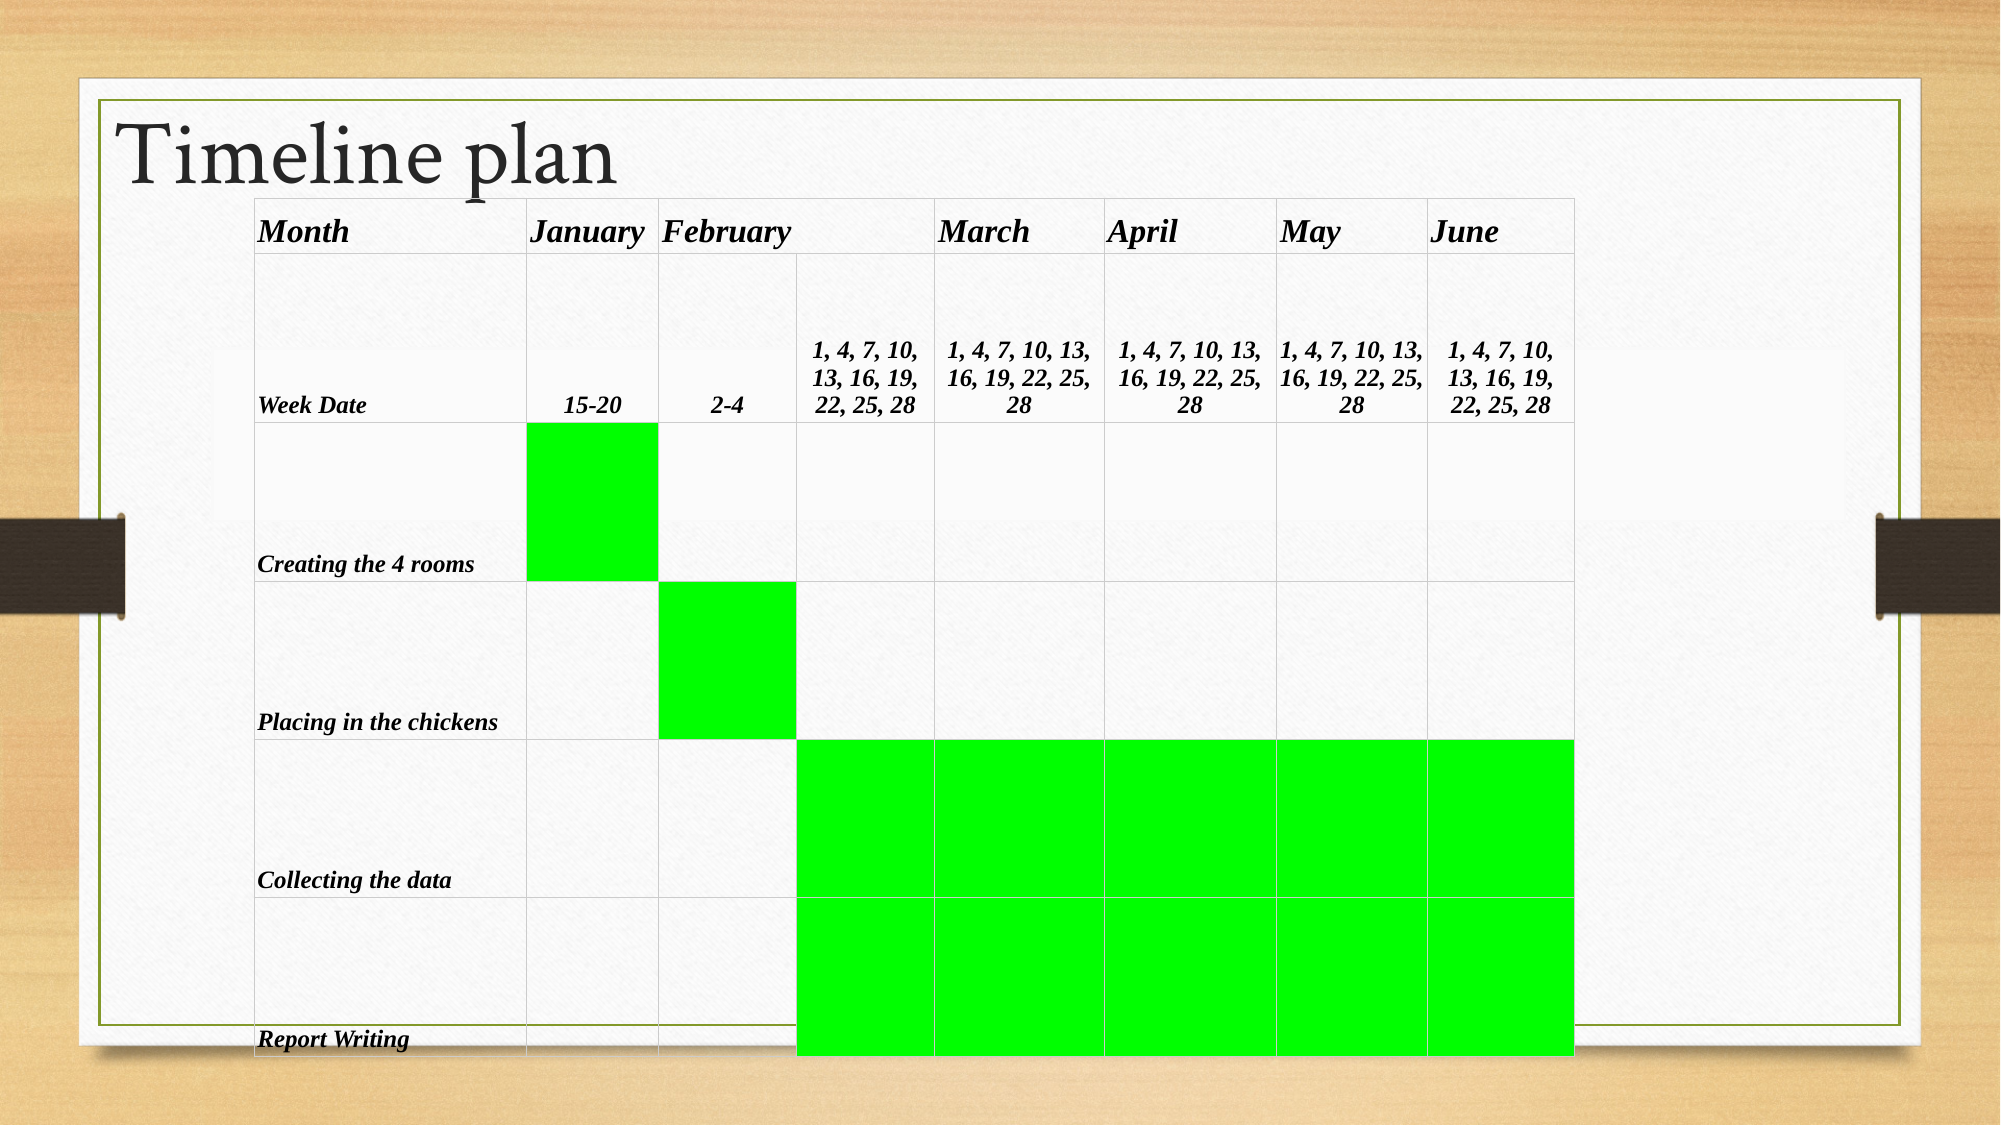

# Timeline plan
| Month | January | February |  | March | April | May | June |
| --- | --- | --- | --- | --- | --- | --- | --- |
| Week Date | 15-20 | 2-4 | 1, 4, 7, 10, 13, 16, 19, 22, 25, 28 | 1, 4, 7, 10, 13, 16, 19, 22, 25, 28 | 1, 4, 7, 10, 13, 16, 19, 22, 25, 28 | 1, 4, 7, 10, 13, 16, 19, 22, 25, 28 | 1, 4, 7, 10, 13, 16, 19, 22, 25, 28 |
| Creating the 4 rooms |  |  |  |  |  |  |  |
| Placing in the chickens |  |  |  |  |  |  |  |
| Collecting the data |  |  |  |  |  |  |  |
| Report Writing |  |  |  |  |  |  |  |